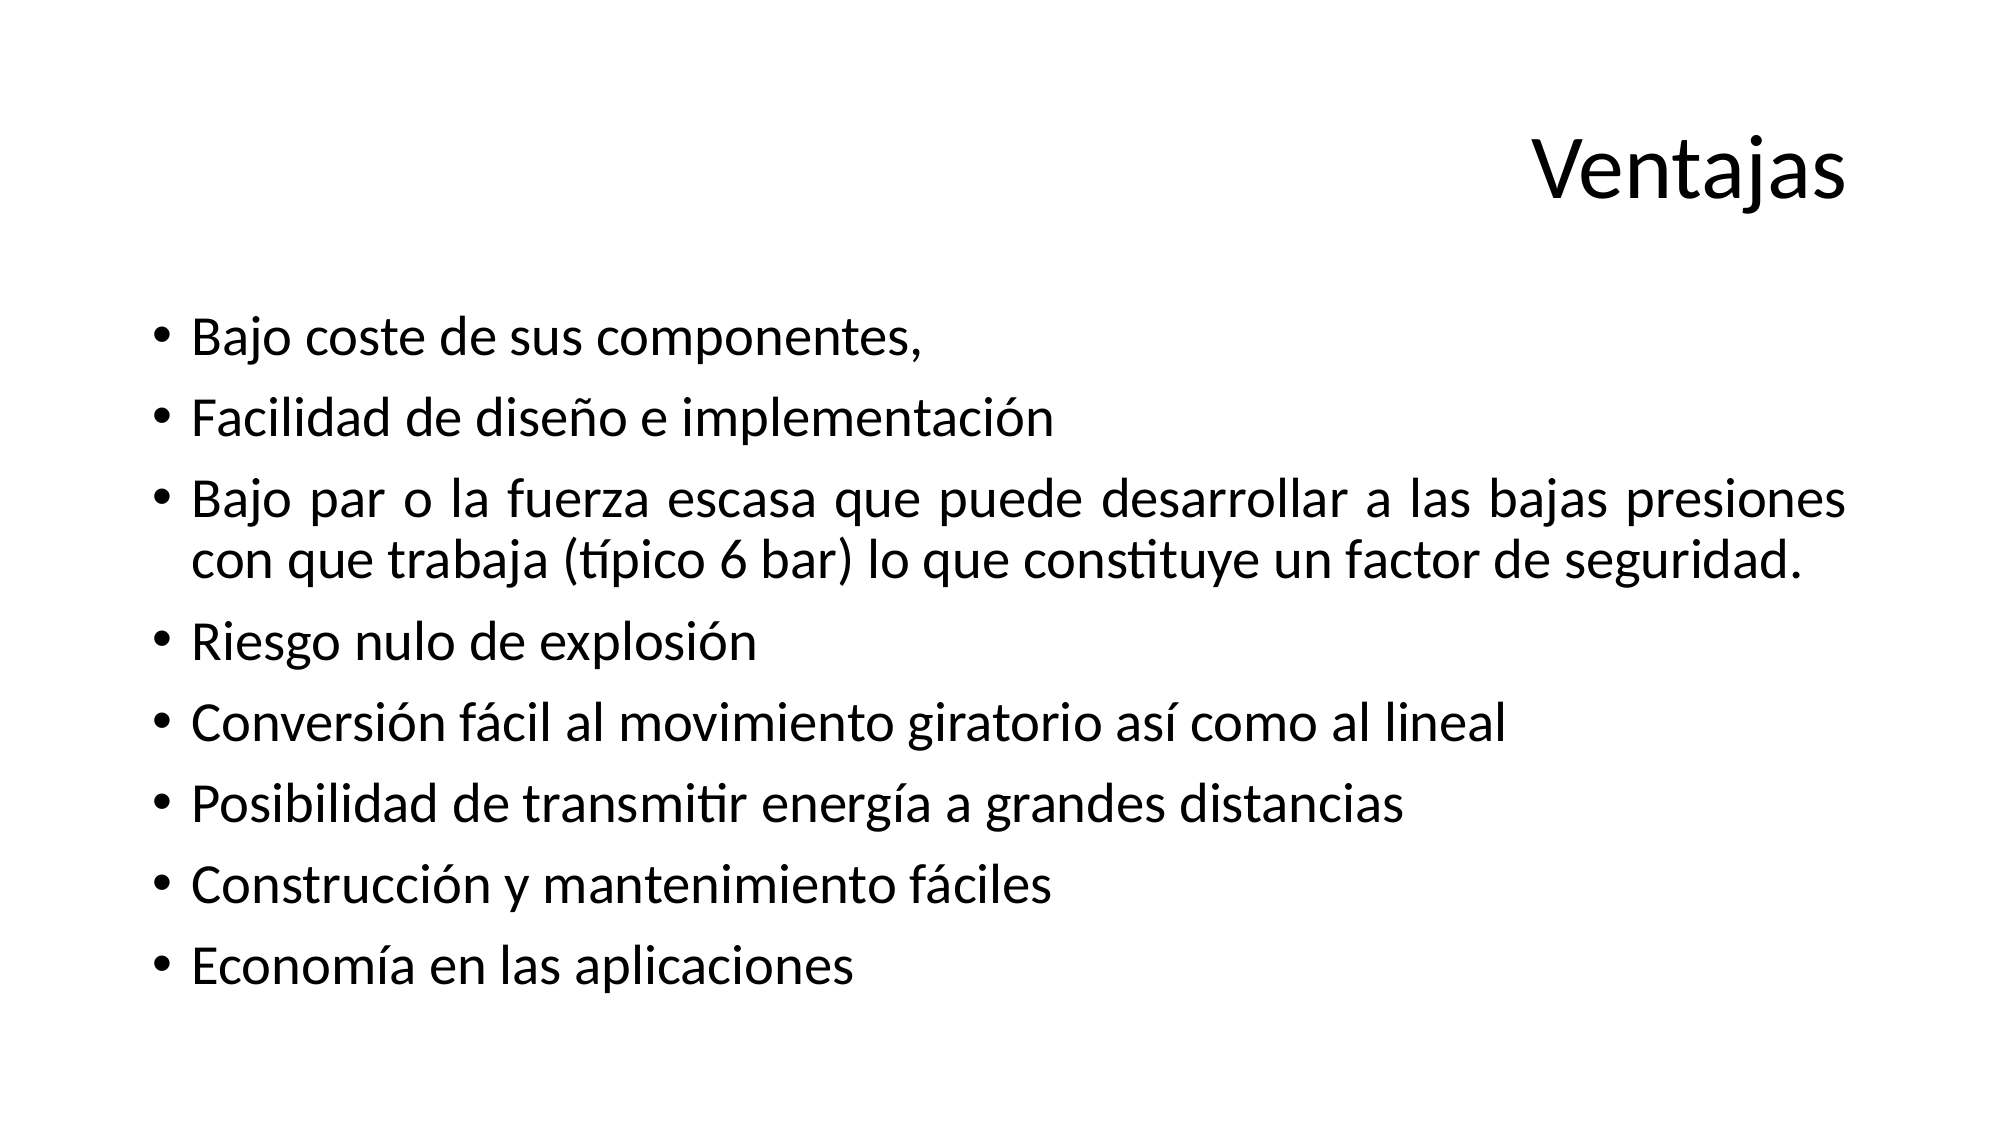

# Ventajas
Bajo coste de sus componentes,
Facilidad de diseño e implementación
Bajo par o la fuerza escasa que puede desarrollar a las bajas presiones con que trabaja (típico 6 bar) lo que constituye un factor de seguridad.
Riesgo nulo de explosión
Conversión fácil al movimiento giratorio así como al lineal
Posibilidad de transmitir energía a grandes distancias
Construcción y mantenimiento fáciles
Economía en las aplicaciones